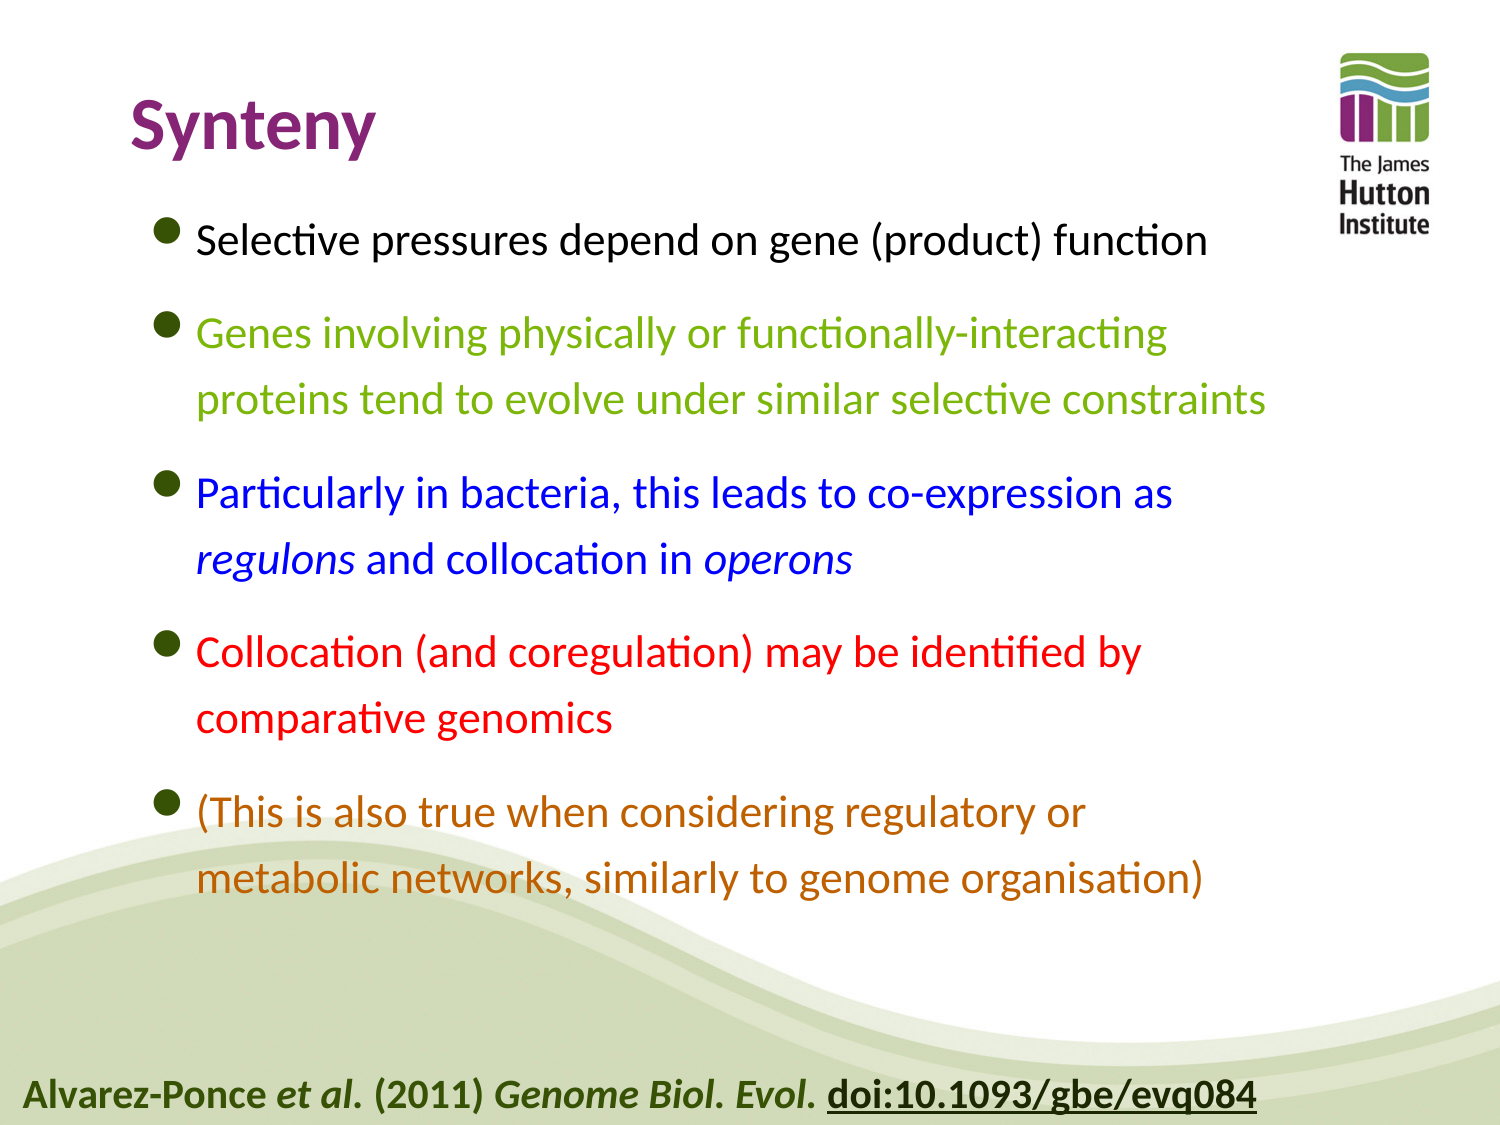

# Synteny
Selective pressures depend on gene (product) function
Genes involving physically or functionally-interacting proteins tend to evolve under similar selective constraints
Particularly in bacteria, this leads to co-expression as regulons and collocation in operons
Collocation (and coregulation) may be identified by comparative genomics
(This is also true when considering regulatory or metabolic networks, similarly to genome organisation)
Alvarez-Ponce et al. (2011) Genome Biol. Evol. doi:10.1093/gbe/evq084